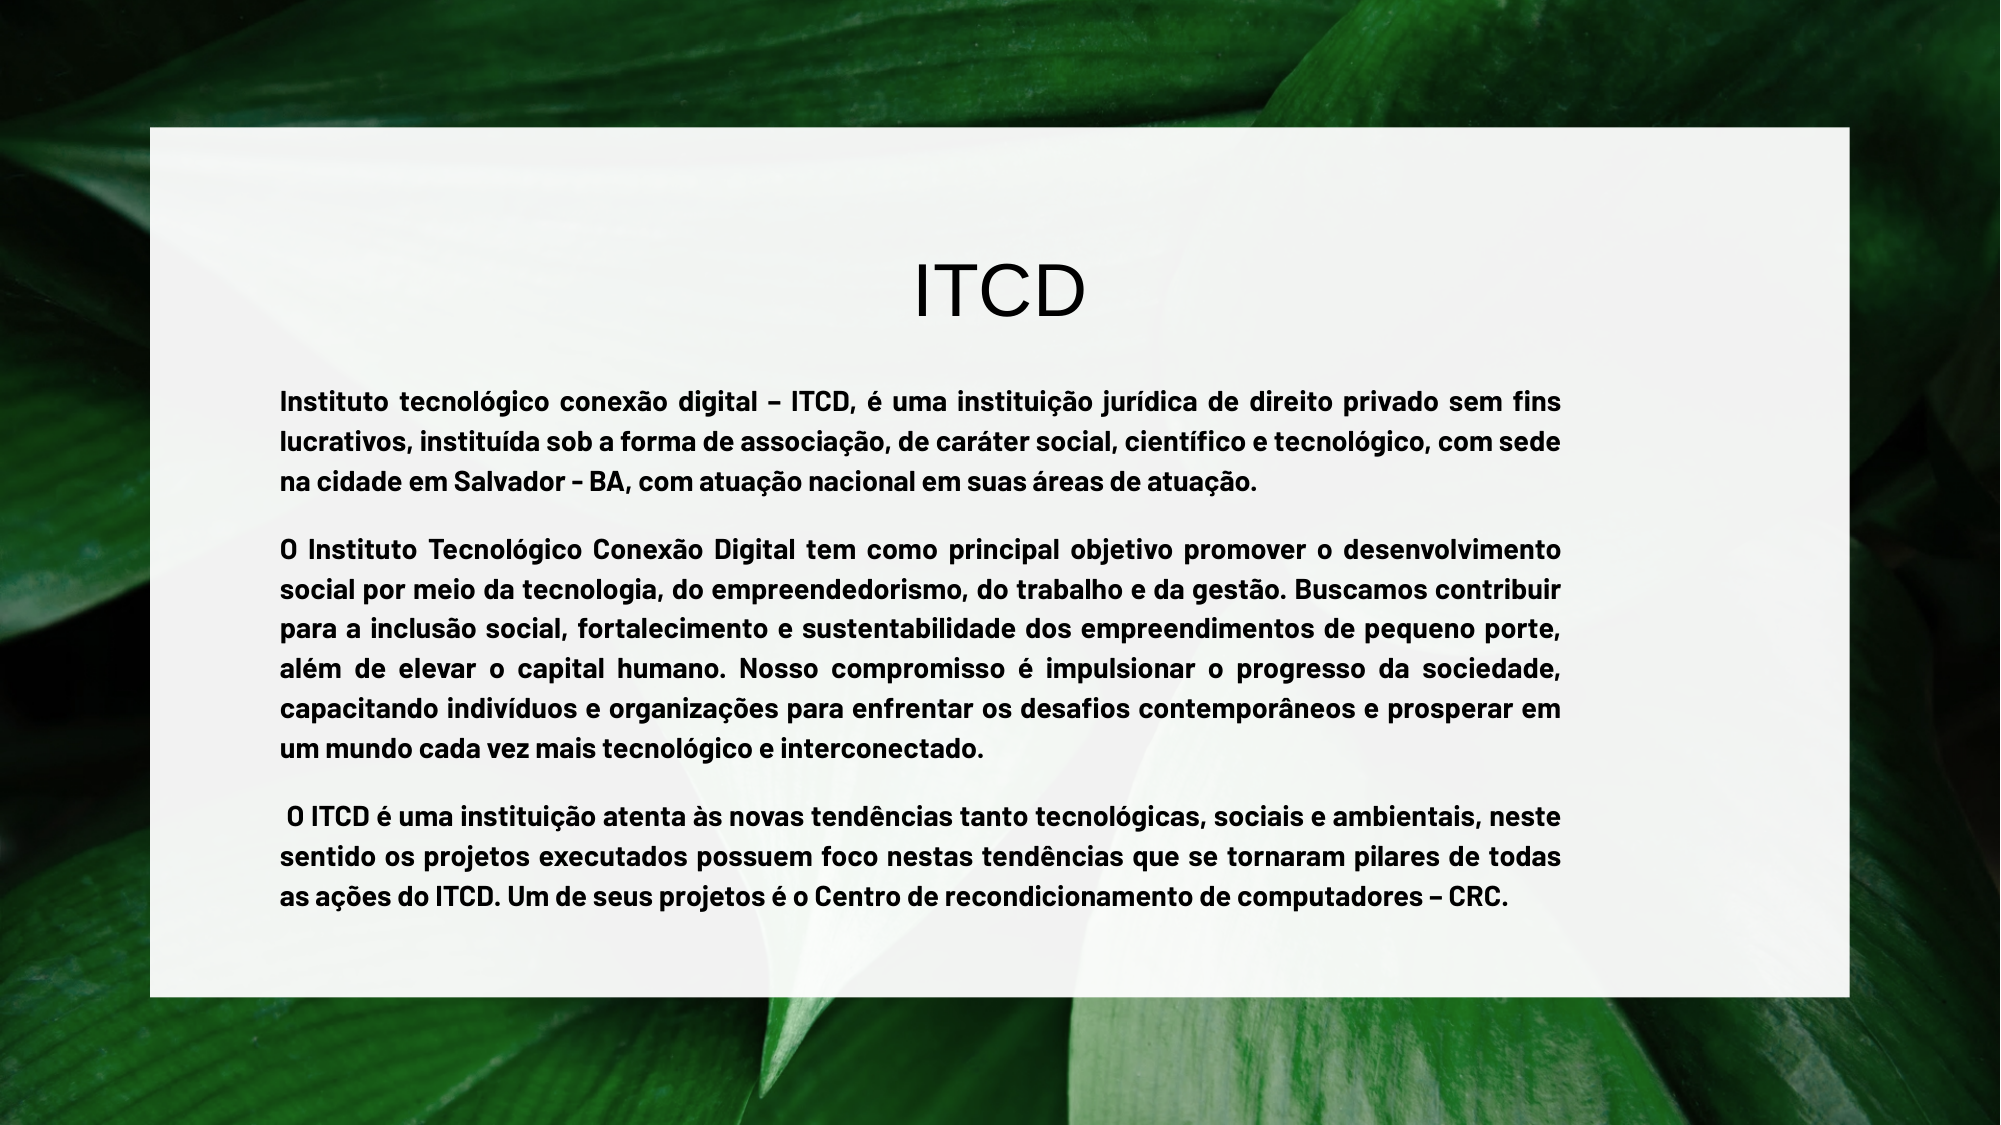

# ITCD
Instituto tecnológico conexão digital – ITCD, é uma instituição jurídica de direito privado sem fins lucrativos, instituída sob a forma de associação, de caráter social, científico e tecnológico, com sede na cidade em Salvador - BA, com atuação nacional em suas áreas de atuação.
O Instituto Tecnológico Conexão Digital tem como principal objetivo promover o desenvolvimento social por meio da tecnologia, do empreendedorismo, do trabalho e da gestão. Buscamos contribuir para a inclusão social, fortalecimento e sustentabilidade dos empreendimentos de pequeno porte, além de elevar o capital humano. Nosso compromisso é impulsionar o progresso da sociedade, capacitando indivíduos e organizações para enfrentar os desafios contemporâneos e prosperar em um mundo cada vez mais tecnológico e interconectado.
 O ITCD é uma instituição atenta às novas tendências tanto tecnológicas, sociais e ambientais, neste sentido os projetos executados possuem foco nestas tendências que se tornaram pilares de todas as ações do ITCD. Um de seus projetos é o Centro de recondicionamento de computadores – CRC.